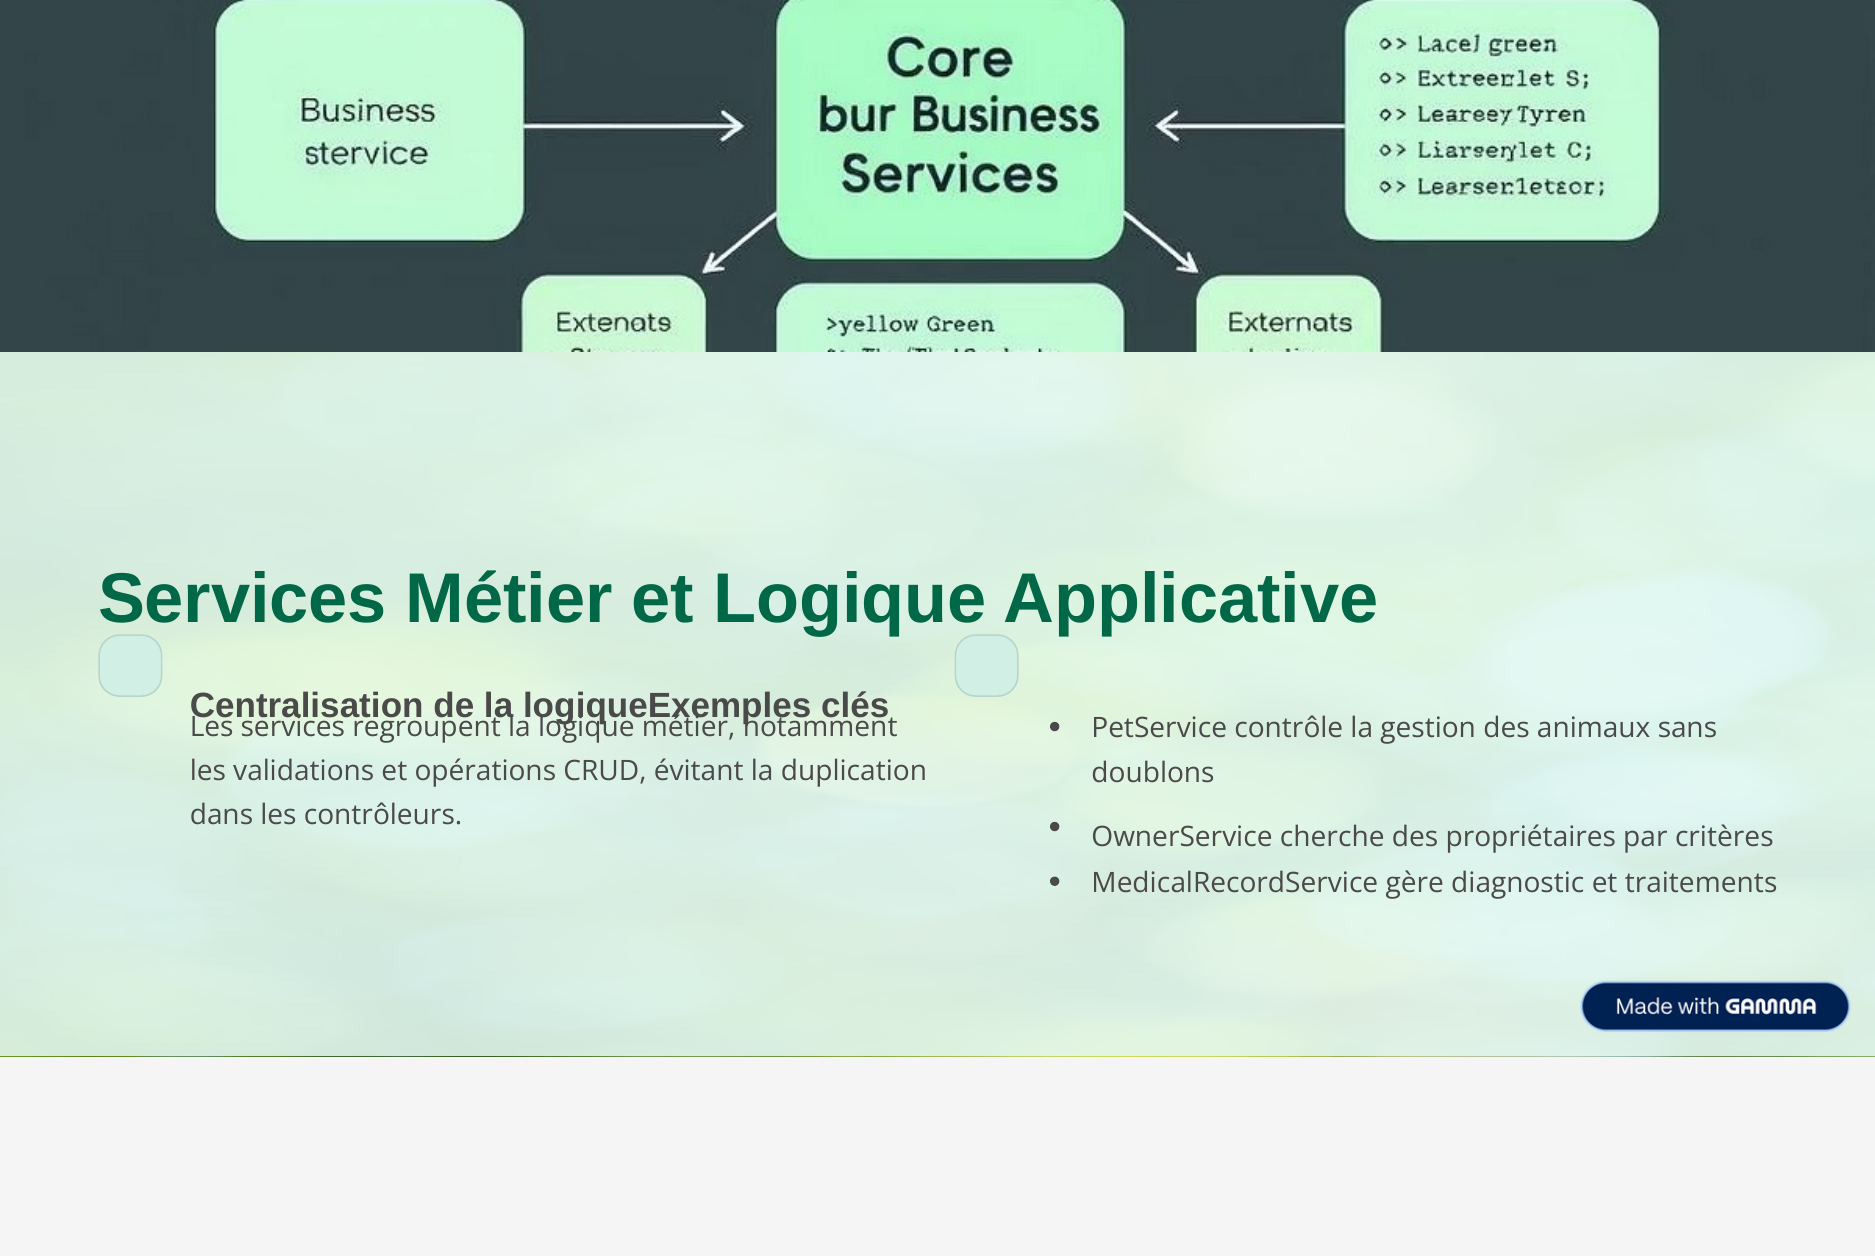

Services Métier et Logique Applicative

Centralisation de la logiqueExemples clés
Les services regroupent la logique métier, notamment les validations et opérations CRUD, évitant la duplication dans les contrôleurs.
PetService contrôle la gestion des animaux sans doublons
OwnerService cherche des propriétaires par critères
MedicalRecordService gère diagnostic et traitements